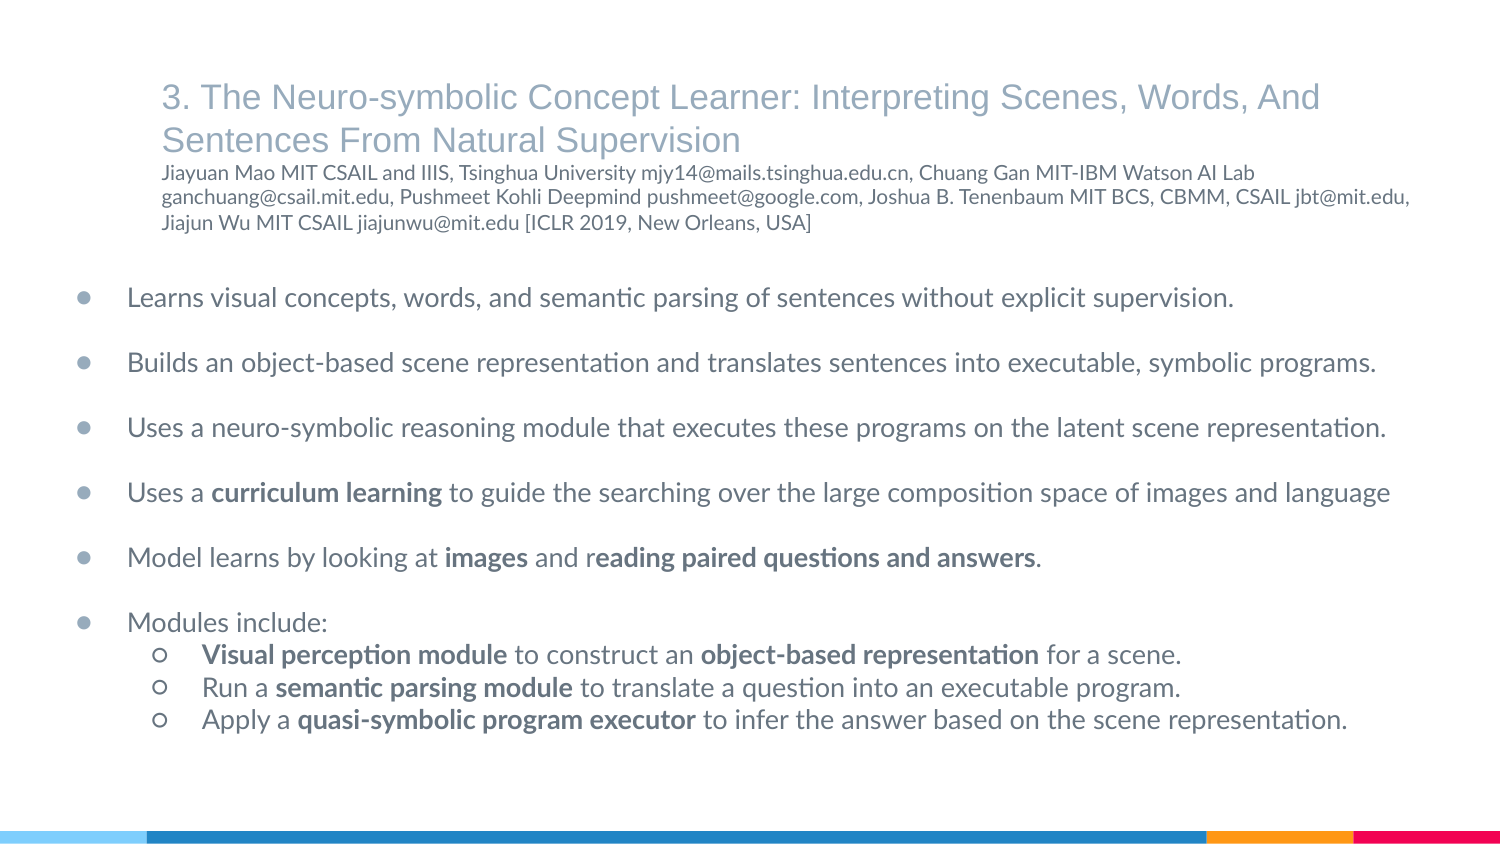

# 3. The Neuro-symbolic Concept Learner: Interpreting Scenes, Words, And Sentences From Natural Supervision Jiayuan Mao MIT CSAIL and IIIS, Tsinghua University mjy14@mails.tsinghua.edu.cn, Chuang Gan MIT-IBM Watson AI Lab ganchuang@csail.mit.edu, Pushmeet Kohli Deepmind pushmeet@google.com, Joshua B. Tenenbaum MIT BCS, CBMM, CSAIL jbt@mit.edu, Jiajun Wu MIT CSAIL jiajunwu@mit.edu [ICLR 2019, New Orleans, USA]
Learns visual concepts, words, and semantic parsing of sentences without explicit supervision.
Builds an object-based scene representation and translates sentences into executable, symbolic programs.
Uses a neuro-symbolic reasoning module that executes these programs on the latent scene representation.
Uses a curriculum learning to guide the searching over the large composition space of images and language
Model learns by looking at images and reading paired questions and answers.
Modules include:
Visual perception module to construct an object-based representation for a scene.
Run a semantic parsing module to translate a question into an executable program.
Apply a quasi-symbolic program executor to infer the answer based on the scene representation.